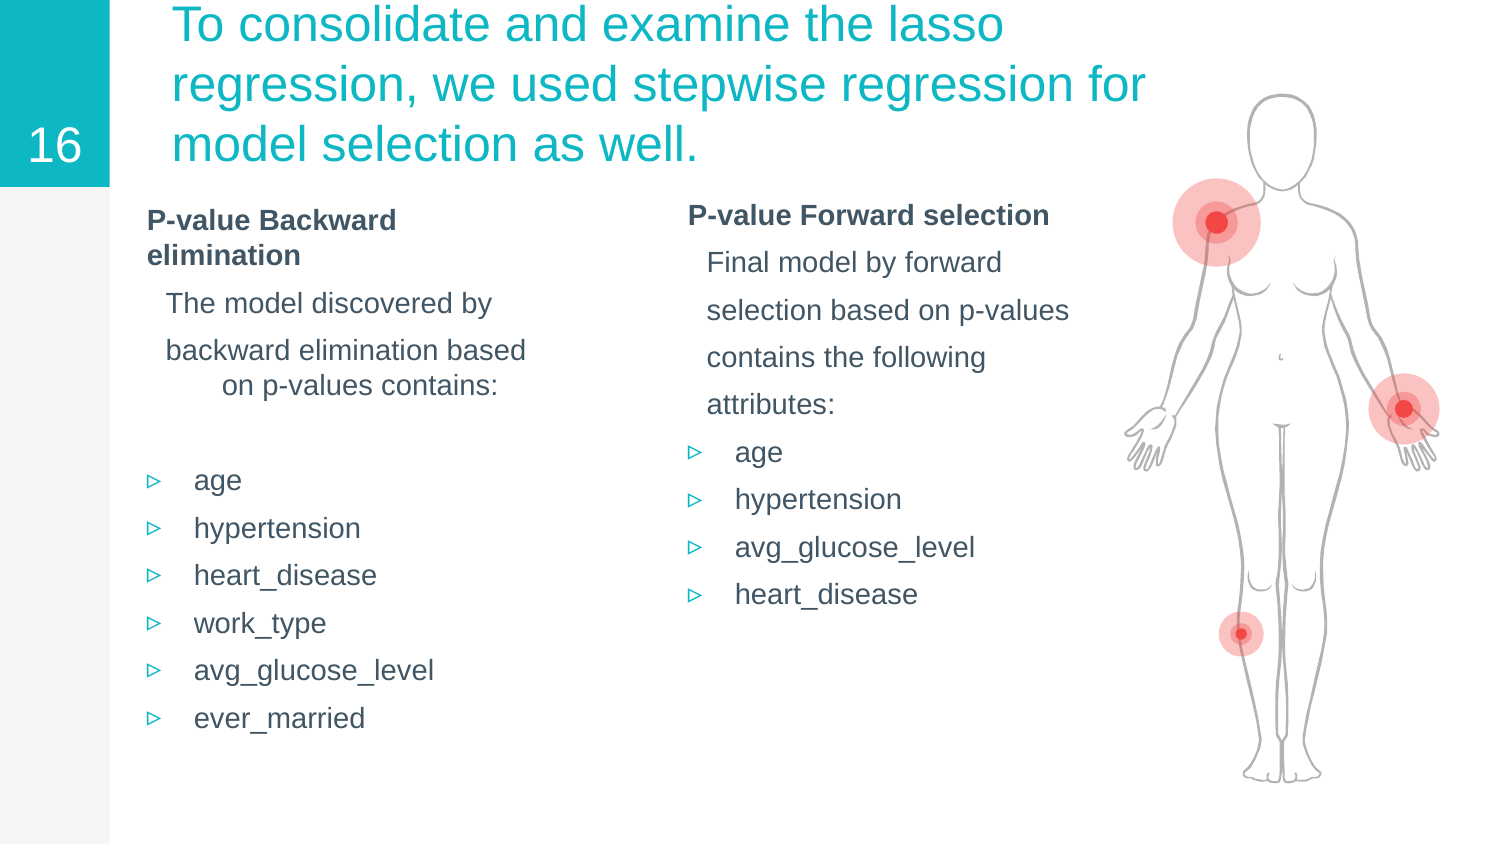

16
# To consolidate and examine the lasso regression, we used stepwise regression for model selection as well.

P-value Forward selection
Final model by forward
selection based on p-values
contains the following
attributes:
age
hypertension
avg_glucose_level
heart_disease

P-value Backward elimination
The model discovered by
backward elimination based on p-values contains:

age
hypertension
heart_disease
work_type
avg_glucose_level
ever_married